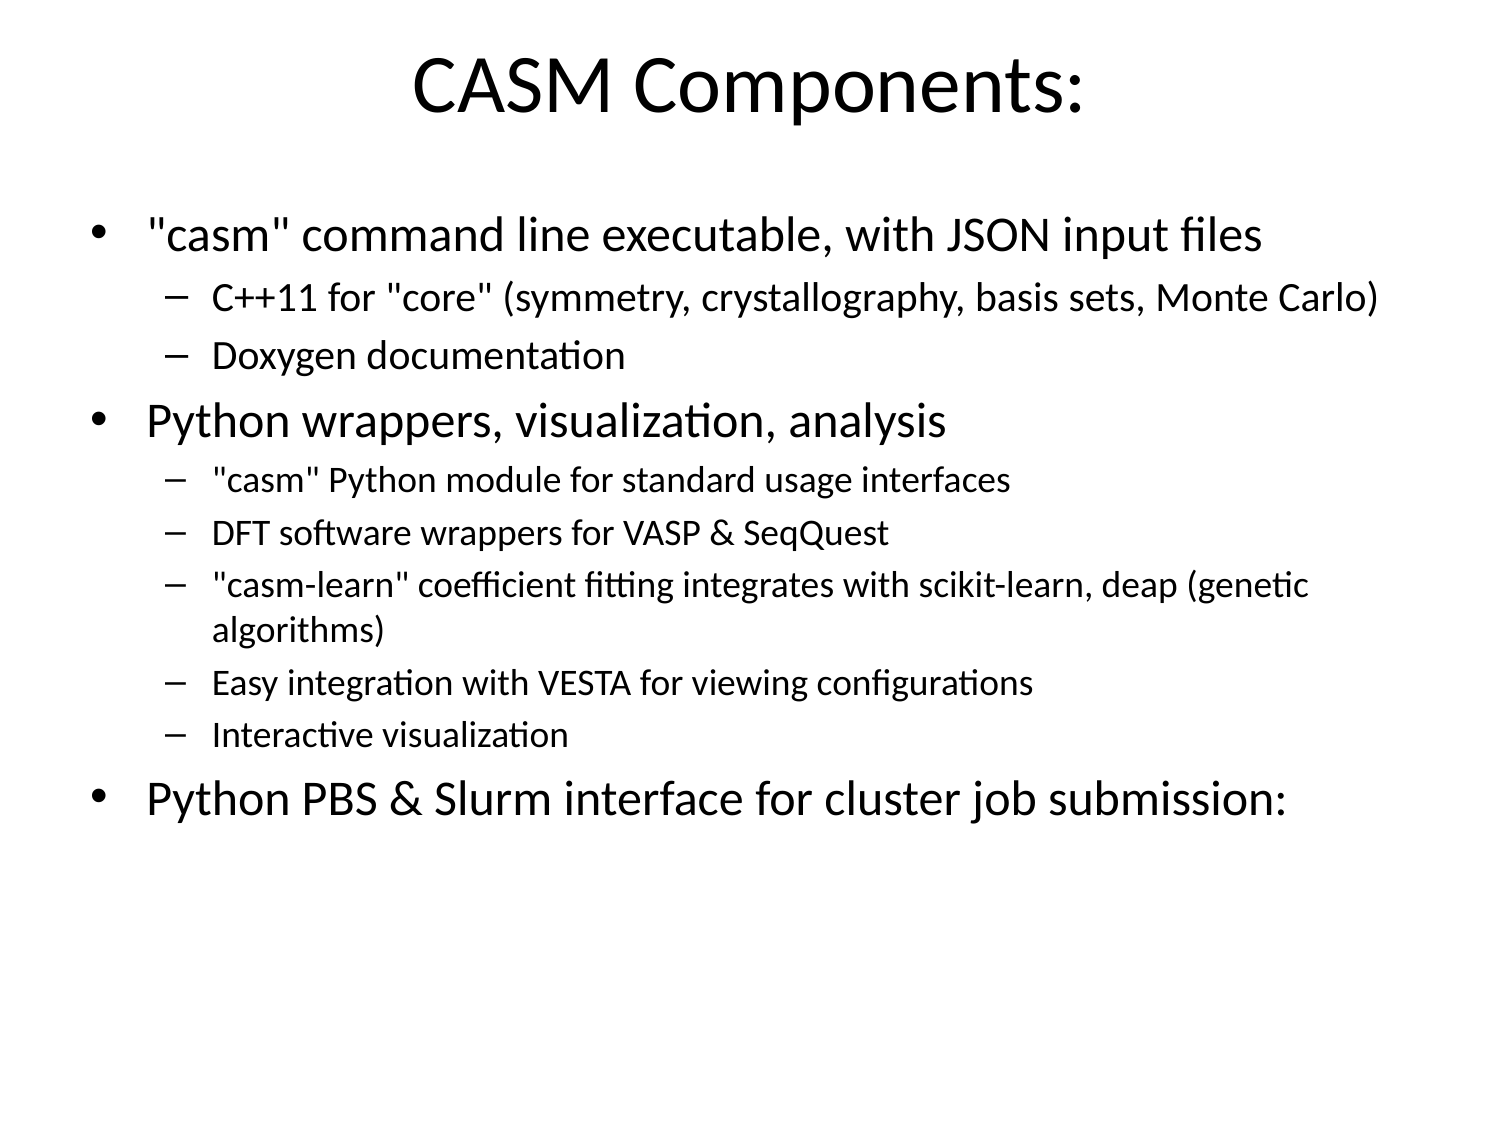

# CASM Components:
"casm" command line executable, with JSON input files
C++11 for "core" (symmetry, crystallography, basis sets, Monte Carlo)
Doxygen documentation
Python wrappers, visualization, analysis
"casm" Python module for standard usage interfaces
DFT software wrappers for VASP & SeqQuest
"casm-learn" coefficient fitting integrates with scikit-learn, deap (genetic algorithms)
Easy integration with VESTA for viewing configurations
Interactive visualization
Python PBS & Slurm interface for cluster job submission: